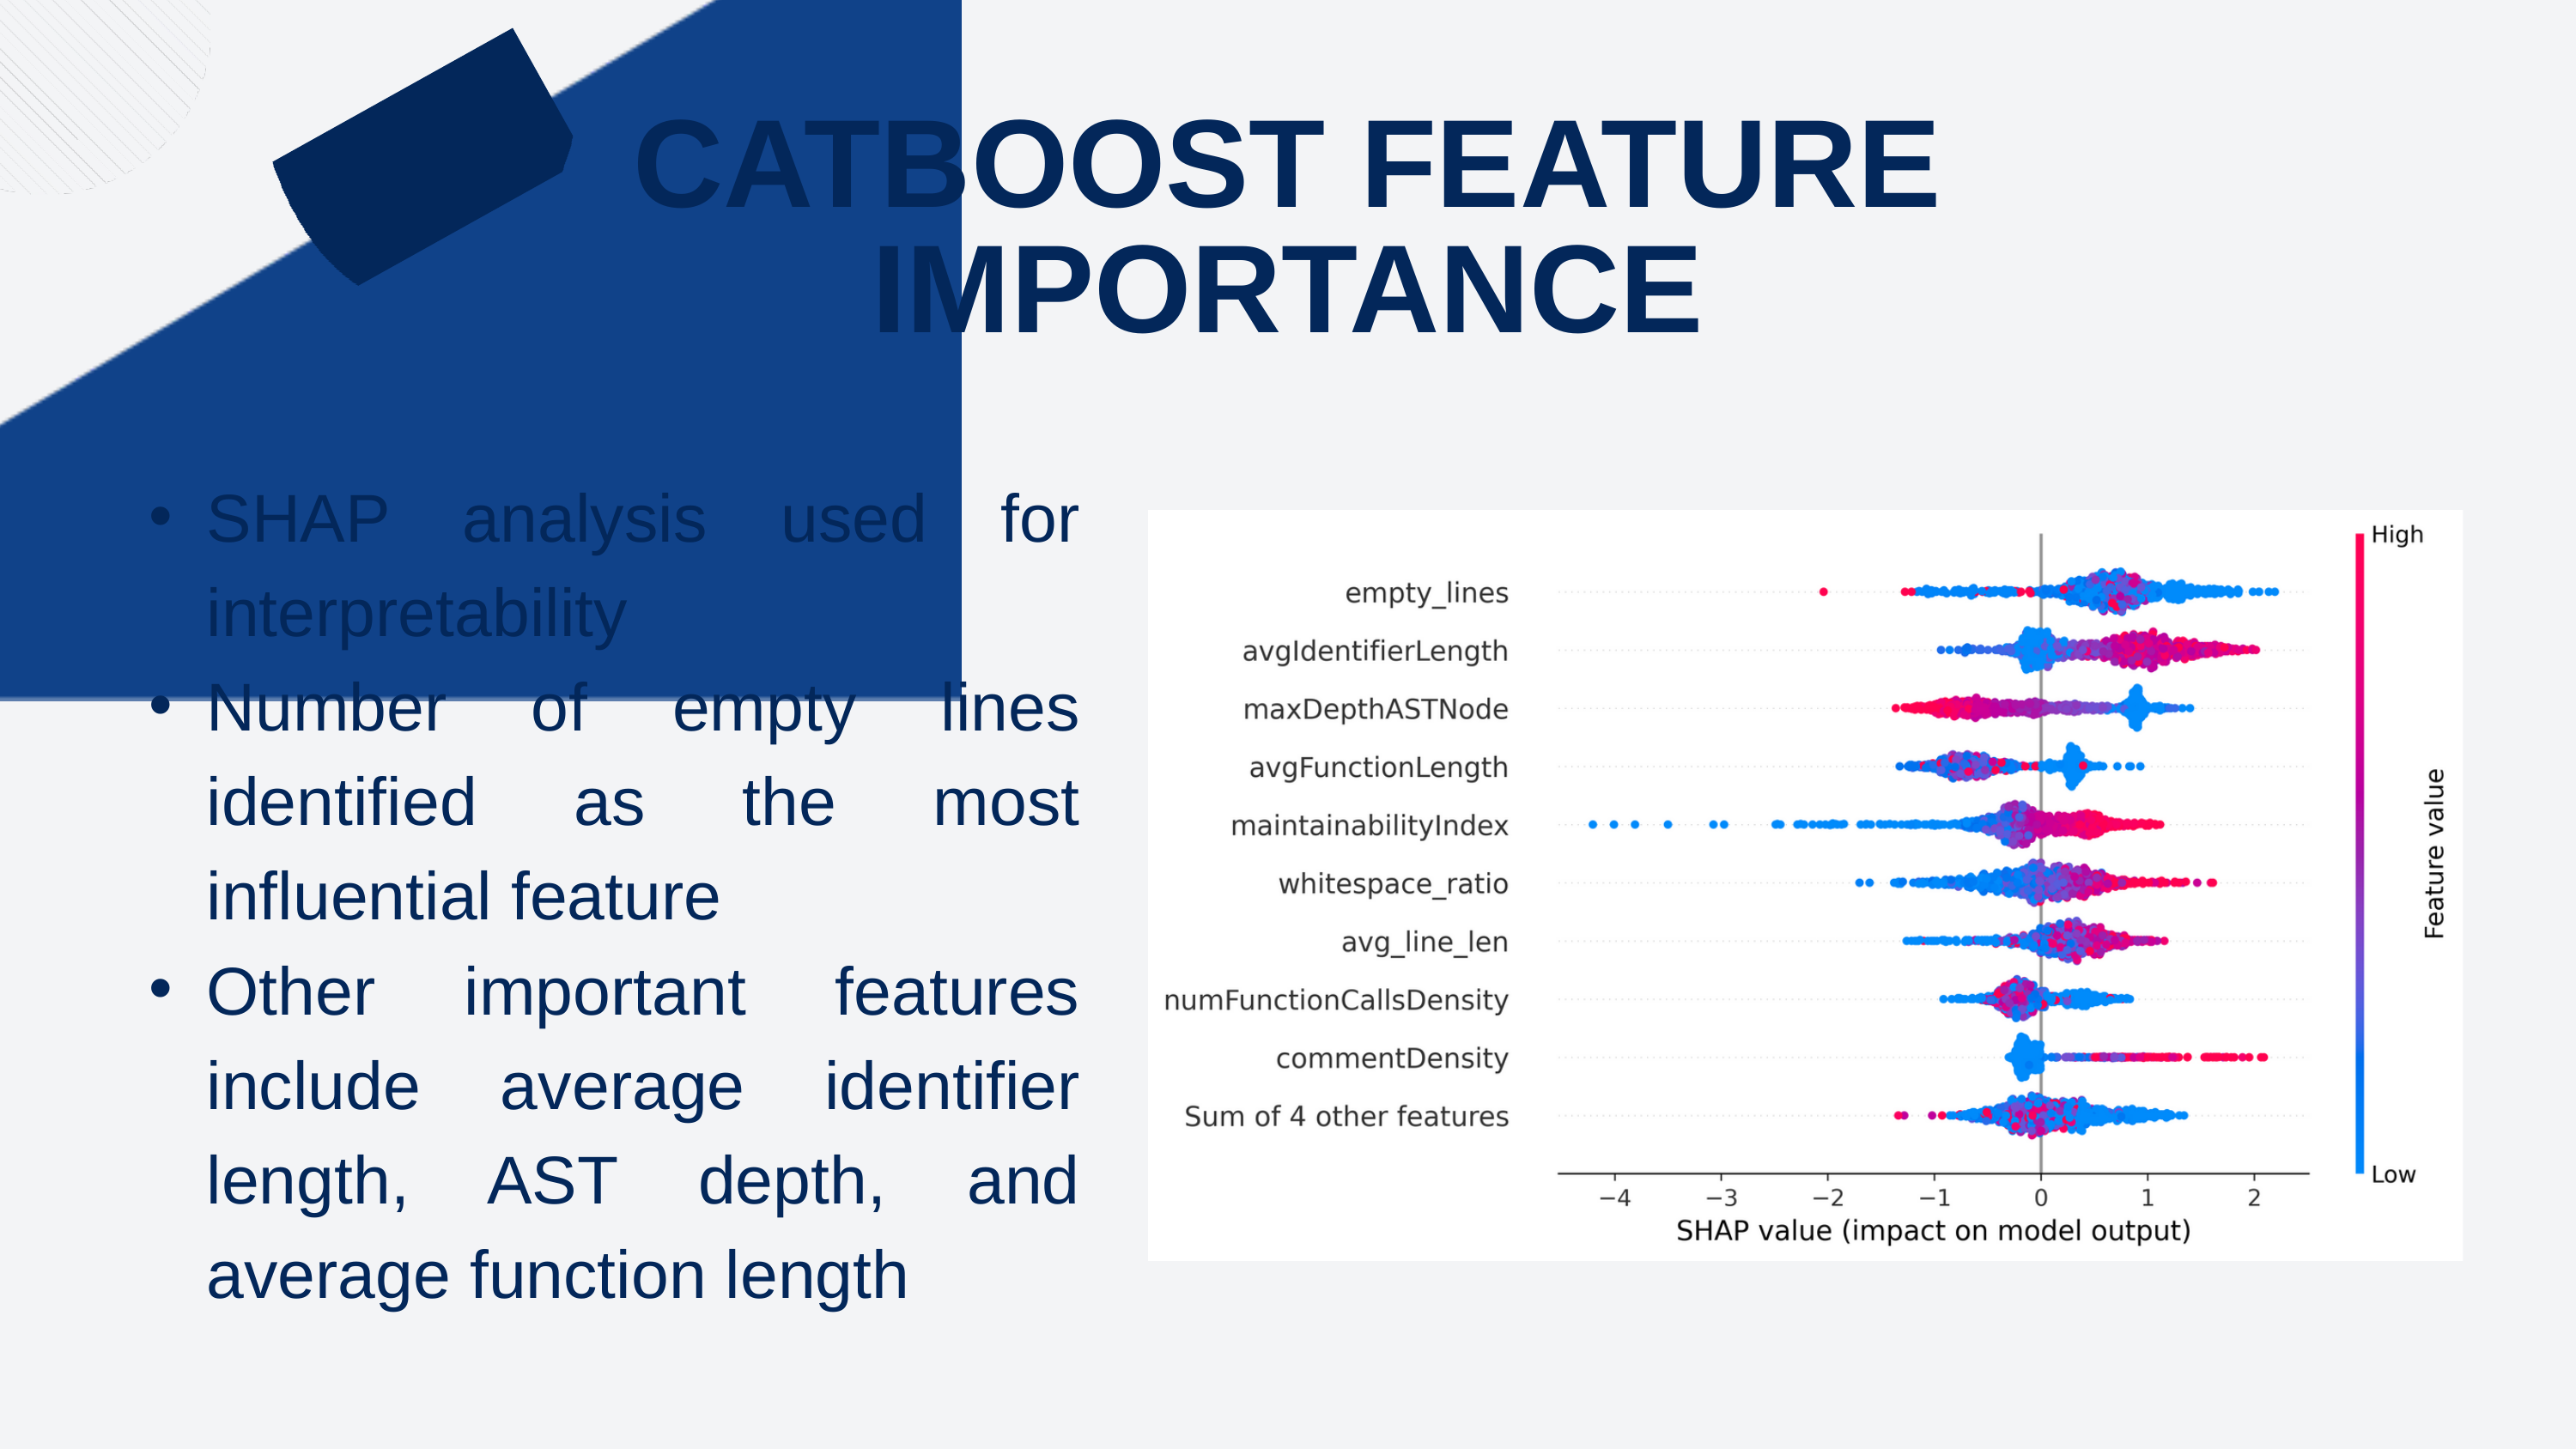

CATBOOST FEATURE IMPORTANCE
SHAP analysis used for interpretability
Number of empty lines identified as the most influential feature
Other important features include average identifier length, AST depth, and average function length